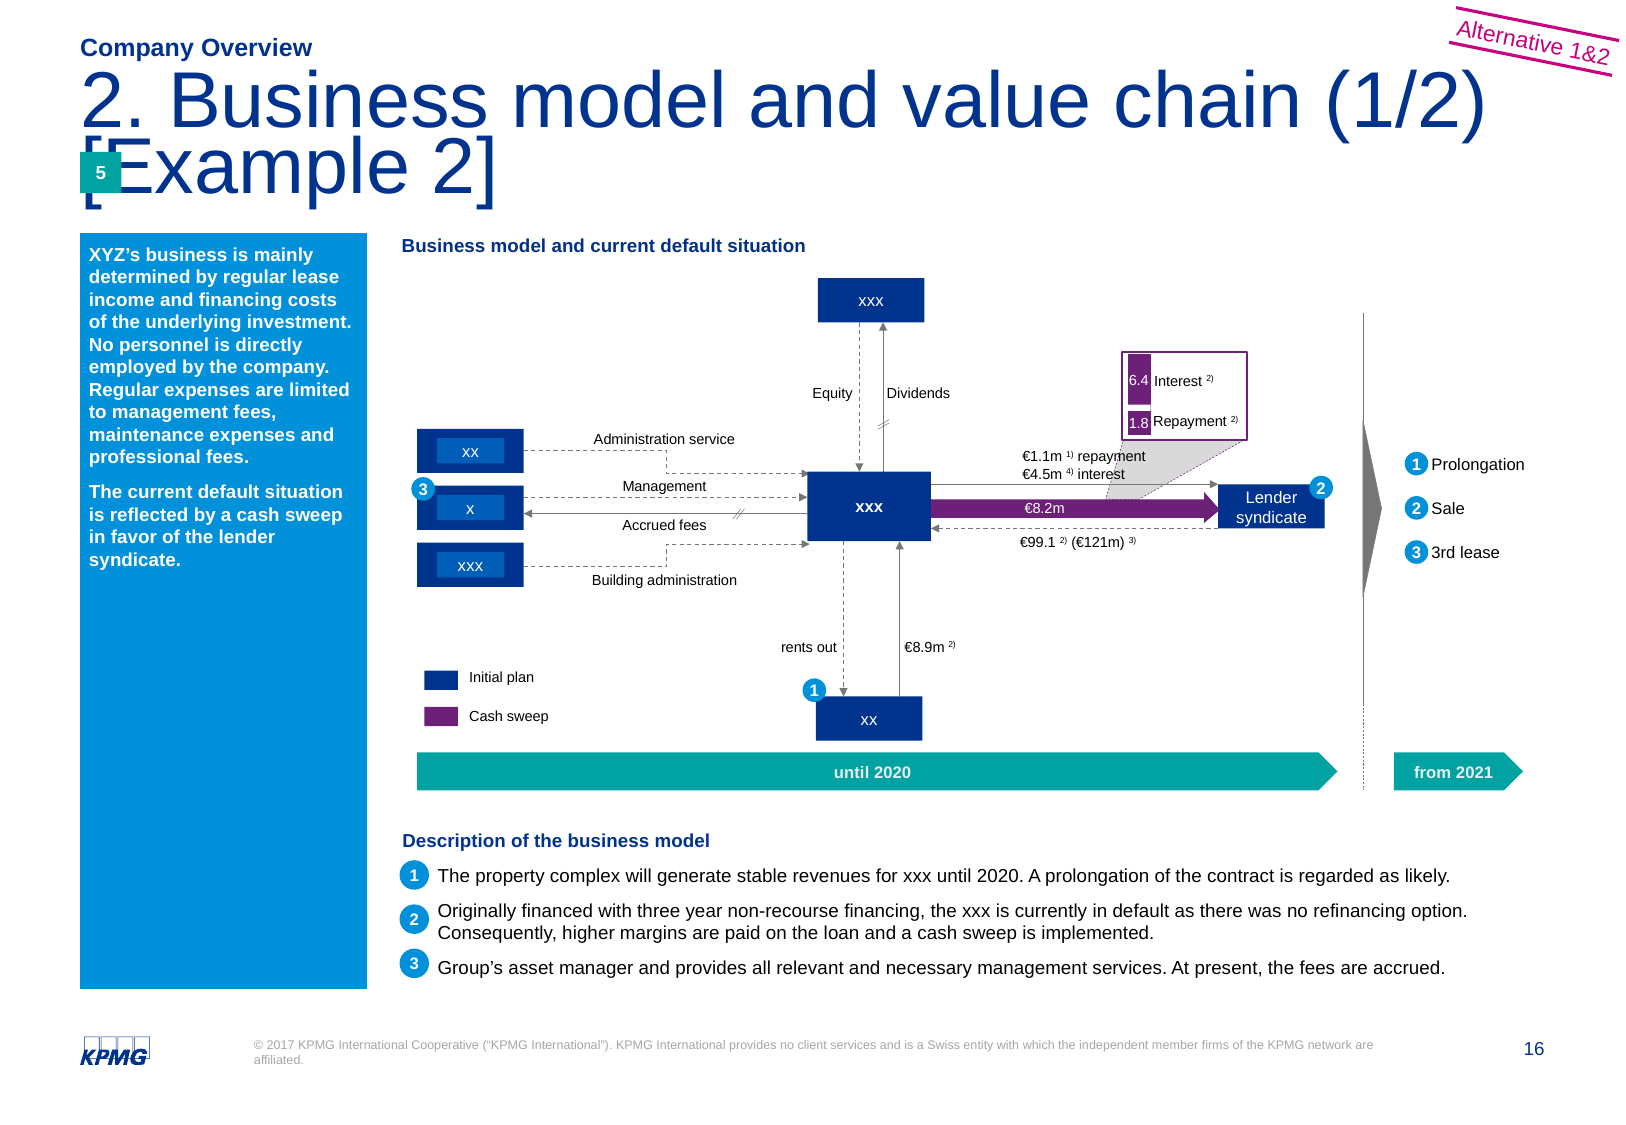

Alternative 1&2
Company Overview
# 2. Business model and value chain (1/2) [Example 2]
5
XYZ’s business is mainly determined by regular lease income and financing costs of the underlying investment. No personnel is directly employed by the company. Regular expenses are limited to management fees, maintenance expenses and professional fees.
The current default situation is reflected by a cash sweep in favor of the lender syndicate.

Business model and current default situation
xxx

6.4
Interest 2)

Repayment 2)
1.8
Equity
Dividends

xx
Administration service

€1.1m 1) repayment
€4.5m 4) interest
1
 Prolongation
xxx
2
3

x
Management
Lender syndicate

2
 Sale

€8.2m
Accrued fees
€99.1 2) (€121m) 3)
3
 3rd lease

xxx
Building administration
rents out
€8.9m 2)

Initial plan

1
xx

Cash sweep
until 2020
from 2021
Description of the business model
The property complex will generate stable revenues for xxx until 2020. A prolongation of the contract is regarded as likely.
Originally financed with three year non-recourse financing, the xxx is currently in default as there was no refinancing option. Consequently, higher margins are paid on the loan and a cash sweep is implemented.
Group’s asset manager and provides all relevant and necessary management services. At present, the fees are accrued.

1
2
3